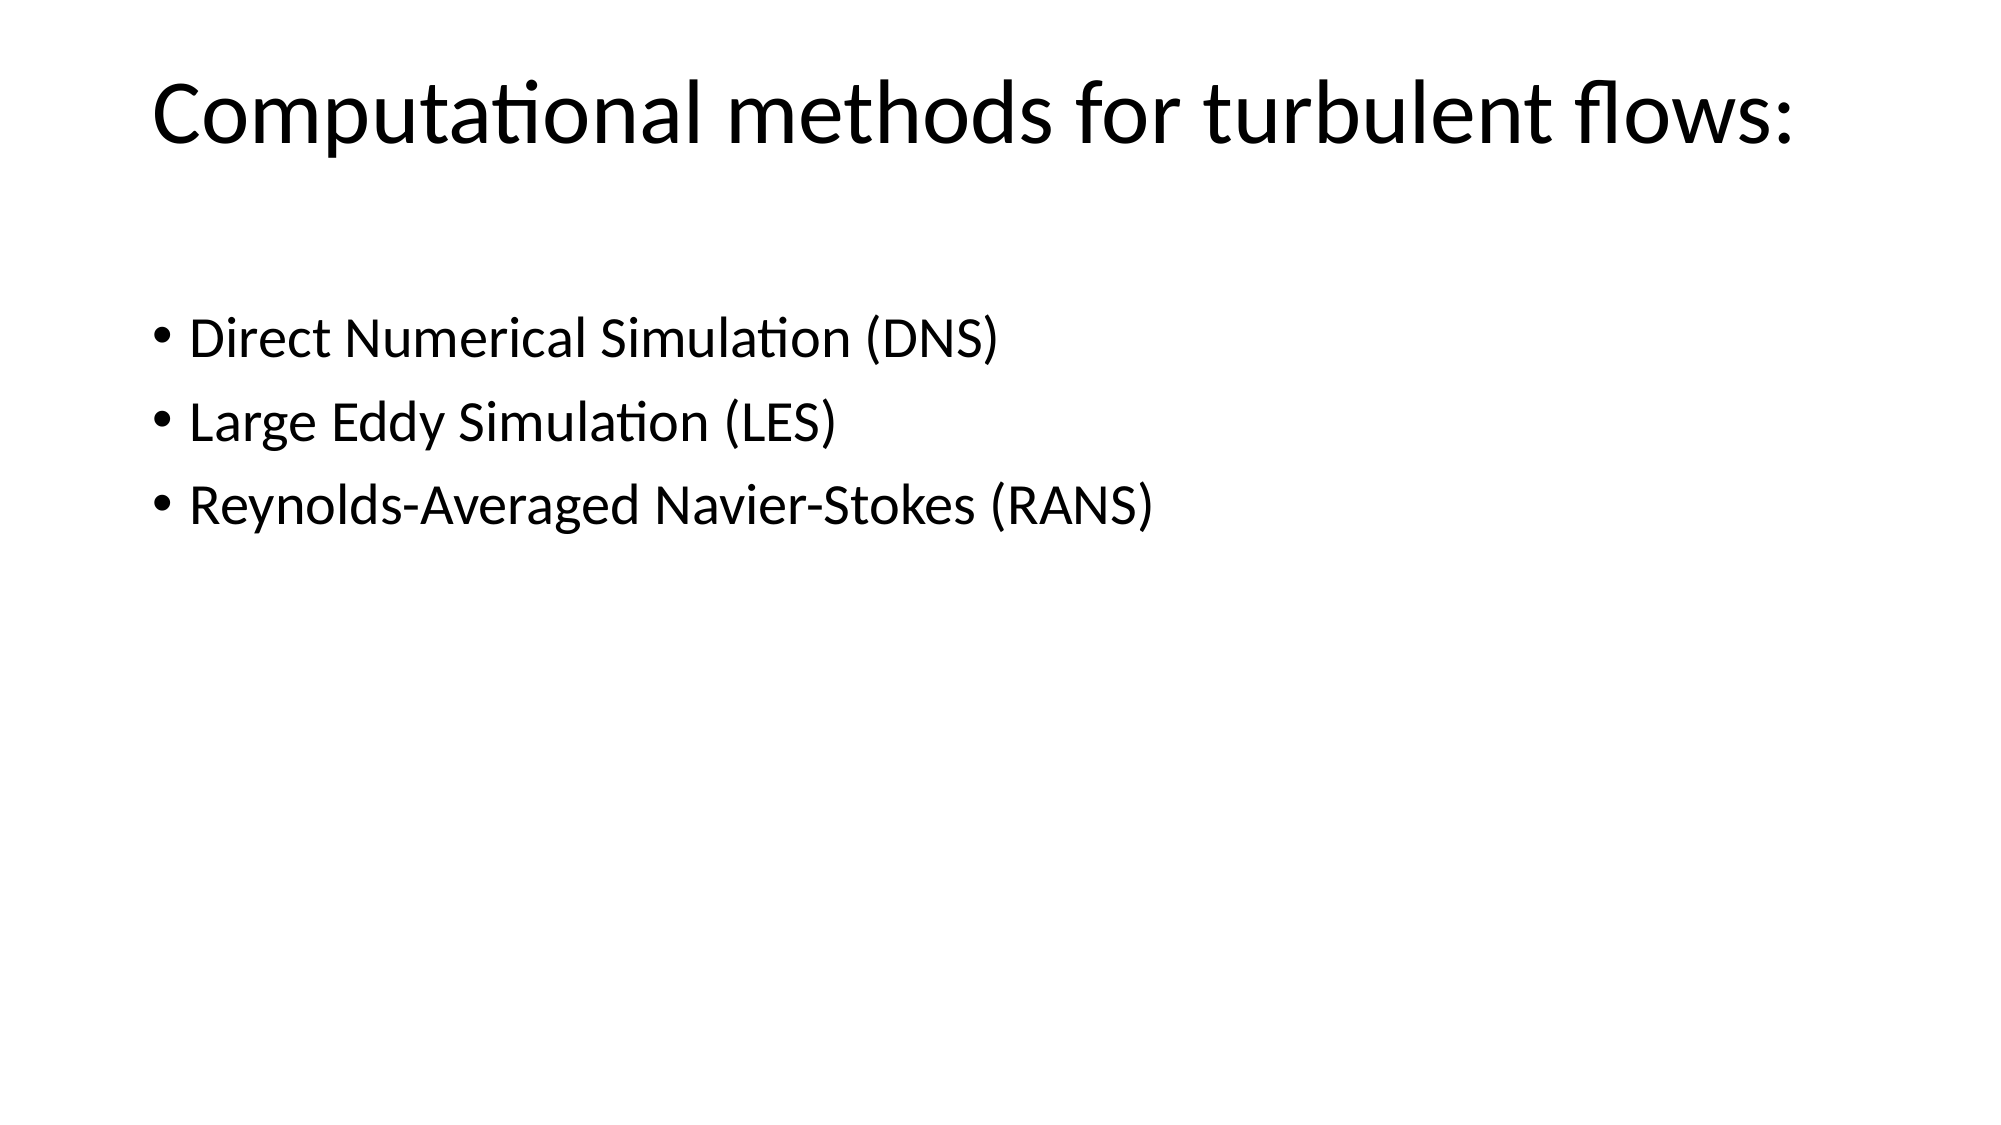

# Computational methods for turbulent flows:
Direct Numerical Simulation (DNS)
Large Eddy Simulation (LES)
Reynolds-Averaged Navier-Stokes (RANS)